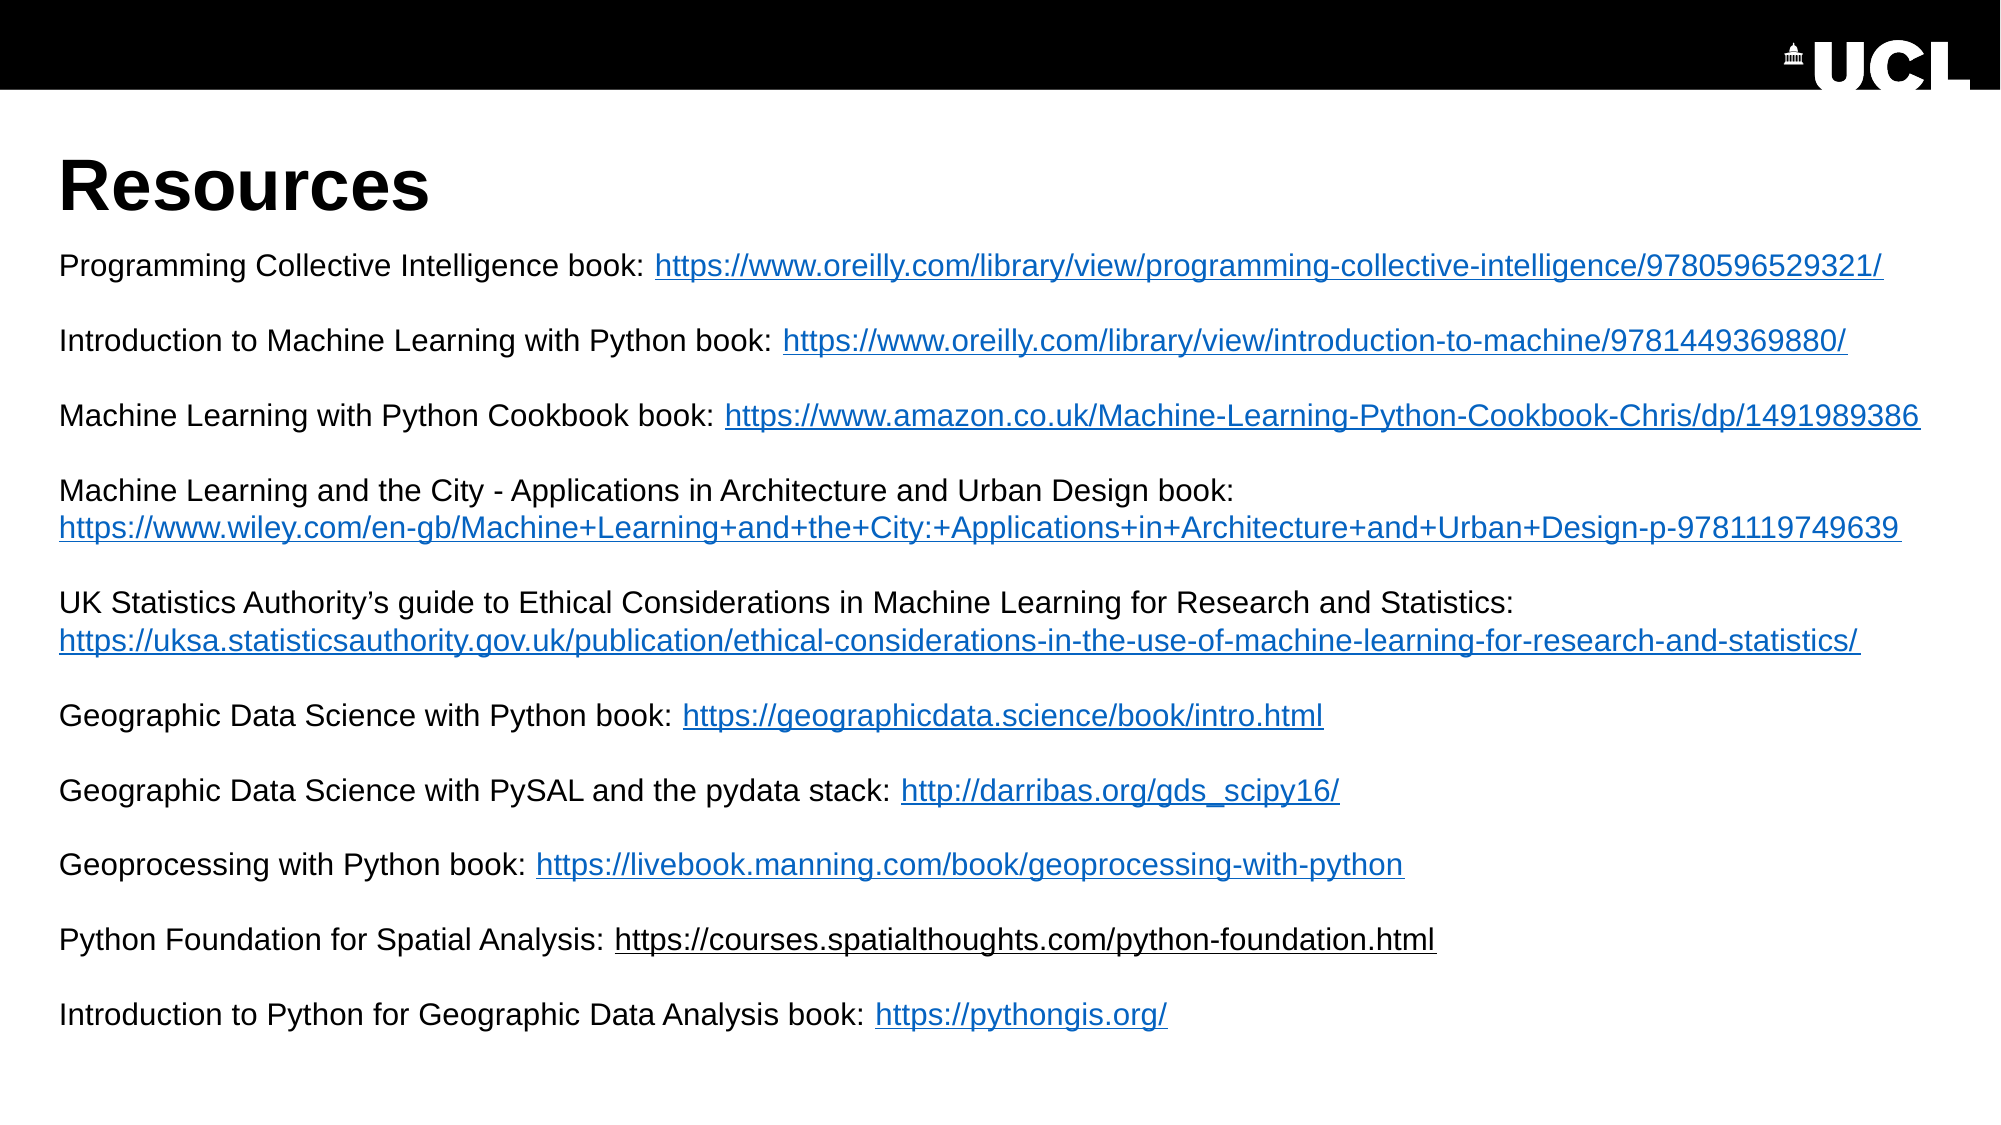

Resources
# Programming Collective Intelligence book: https://www.oreilly.com/library/view/programming-collective-intelligence/9780596529321/ Introduction to Machine Learning with Python book: https://www.oreilly.com/library/view/introduction-to-machine/9781449369880/ Machine Learning with Python Cookbook book: https://www.amazon.co.uk/Machine-Learning-Python-Cookbook-Chris/dp/1491989386 Machine Learning and the City - Applications in Architecture and Urban Design book: https://www.wiley.com/en-gb/Machine+Learning+and+the+City:+Applications+in+Architecture+and+Urban+Design-p-9781119749639 UK Statistics Authority’s guide to Ethical Considerations in Machine Learning for Research and Statistics: https://uksa.statisticsauthority.gov.uk/publication/ethical-considerations-in-the-use-of-machine-learning-for-research-and-statistics/ Geographic Data Science with Python book: https://geographicdata.science/book/intro.html Geographic Data Science with PySAL and the pydata stack: http://darribas.org/gds_scipy16/ Geoprocessing with Python book: https://livebook.manning.com/book/geoprocessing-with-python Python Foundation for Spatial Analysis: https://courses.spatialthoughts.com/python-foundation.html Introduction to Python for Geographic Data Analysis book: https://pythongis.org/